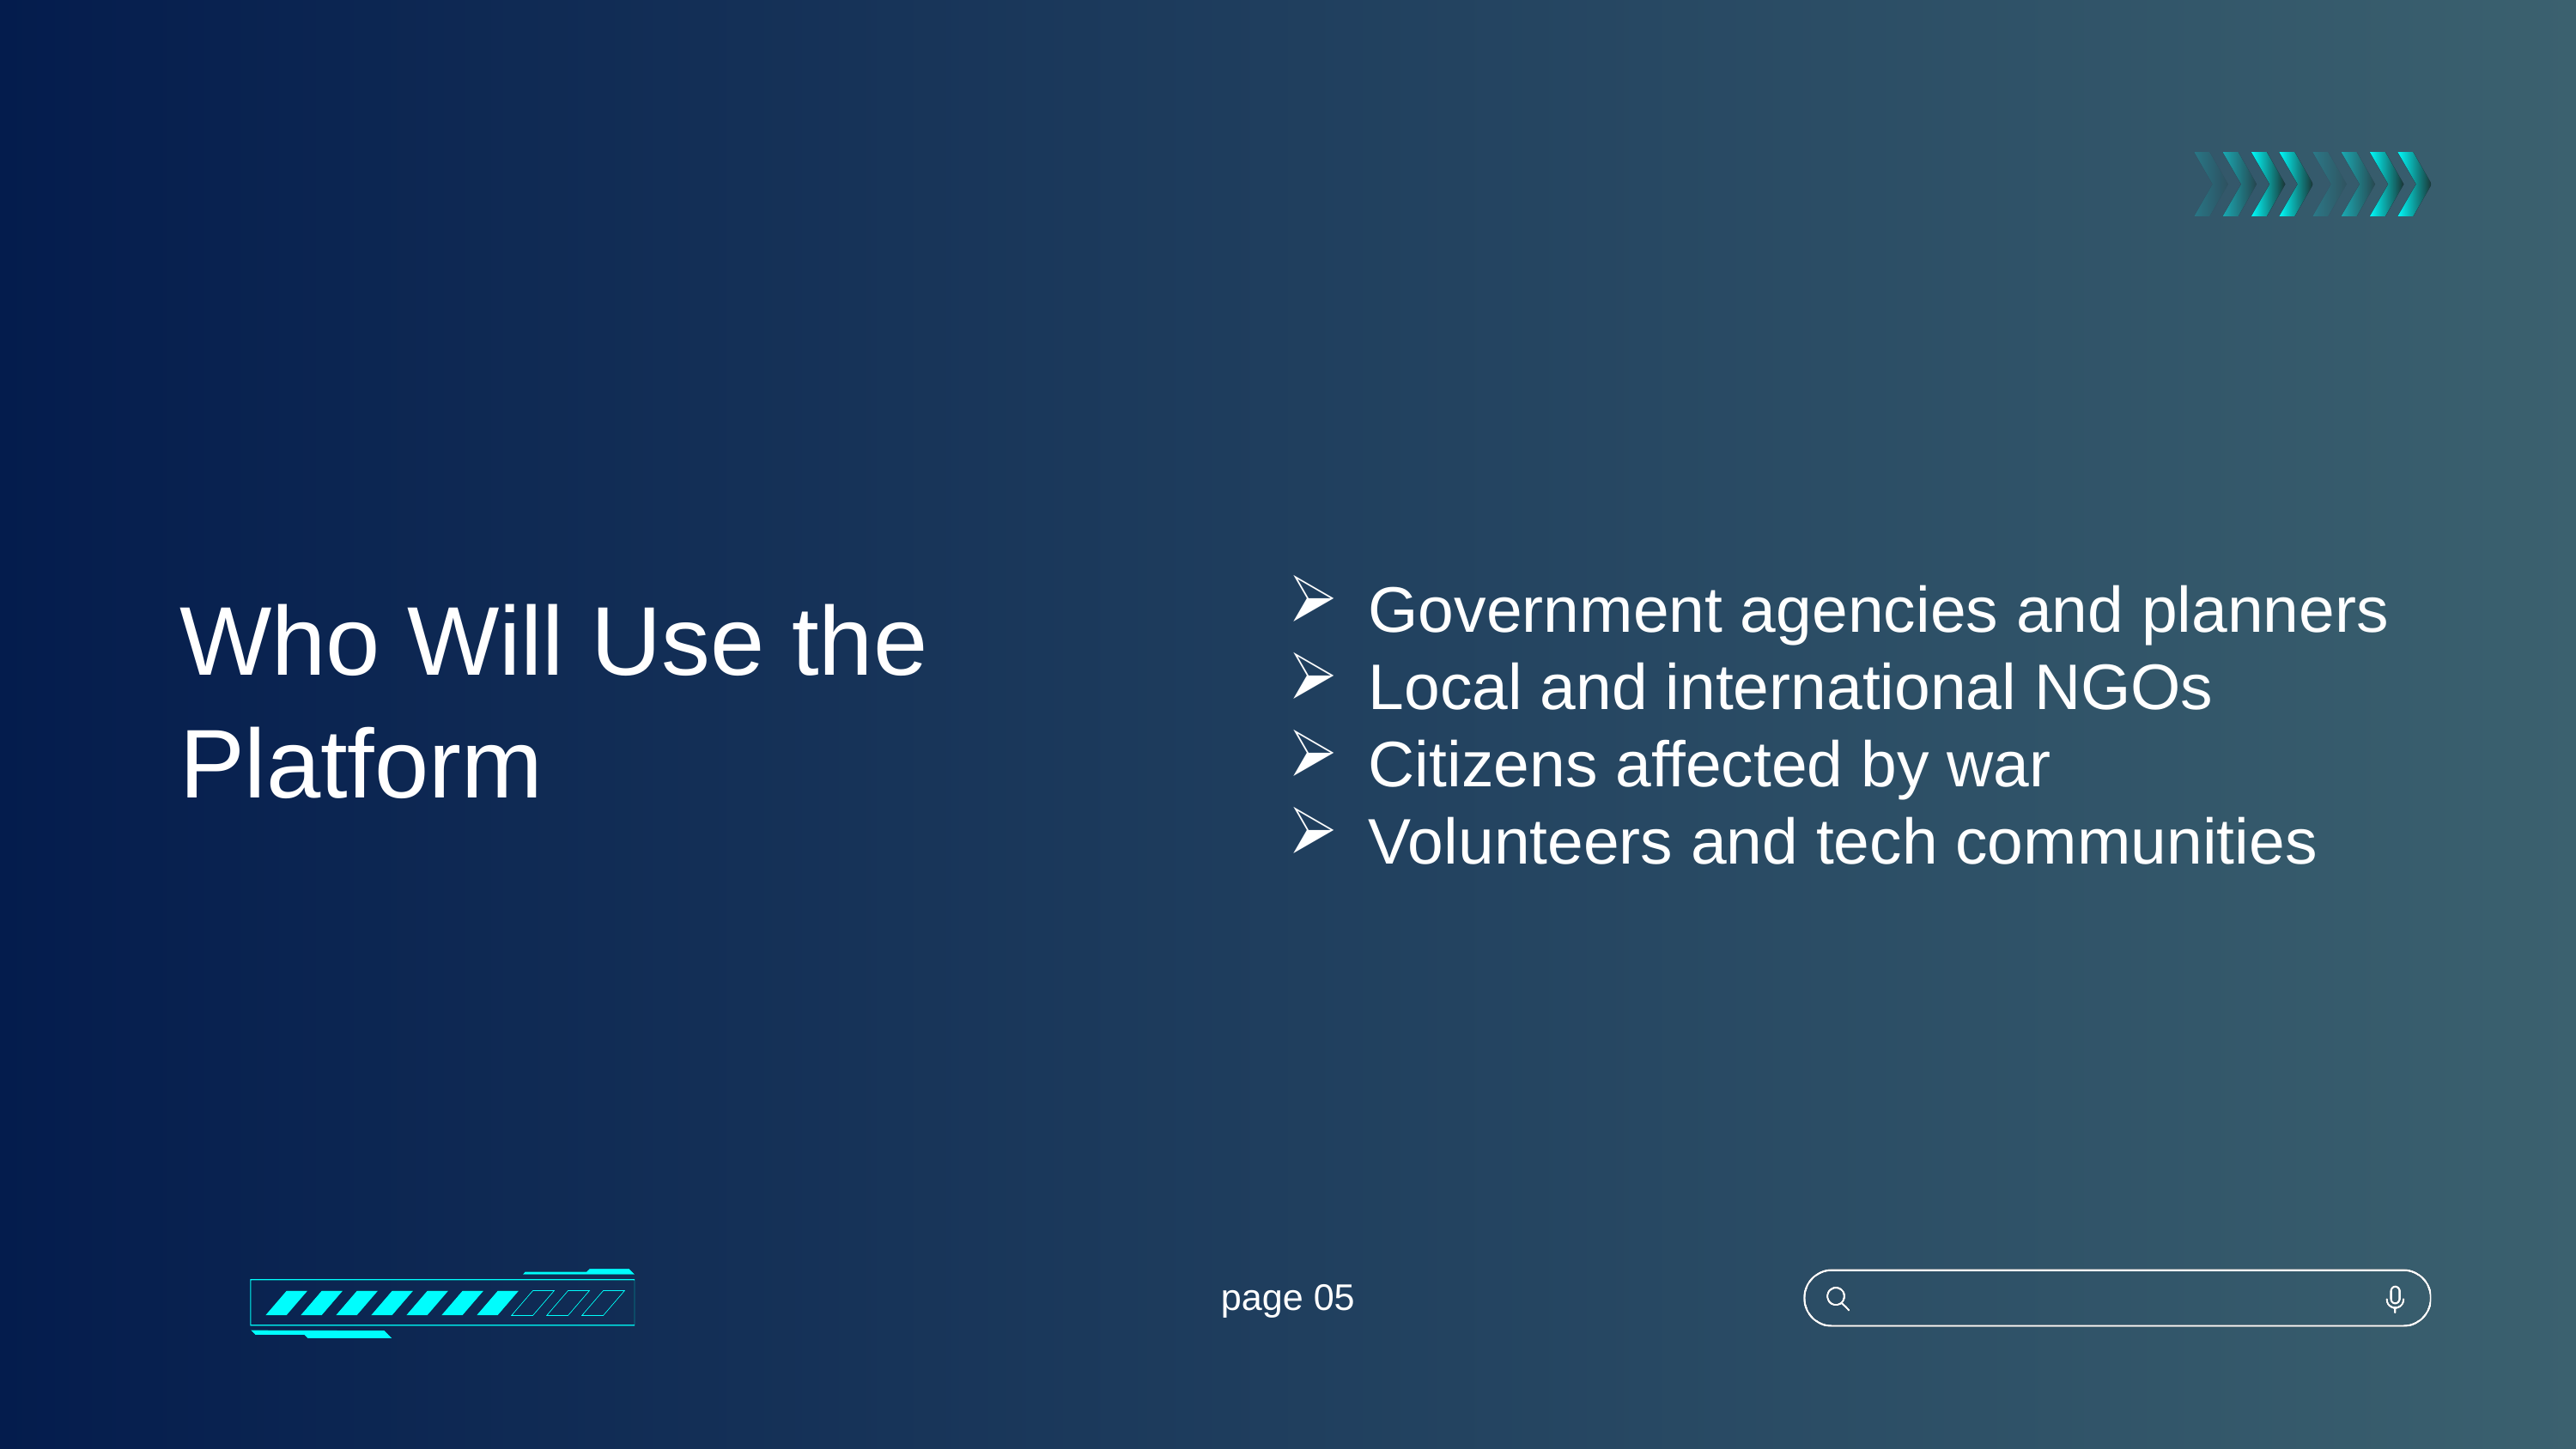

Government agencies and planners
Local and international NGOs
Citizens affected by war
Volunteers and tech communities
Who Will Use the Platform

page 05